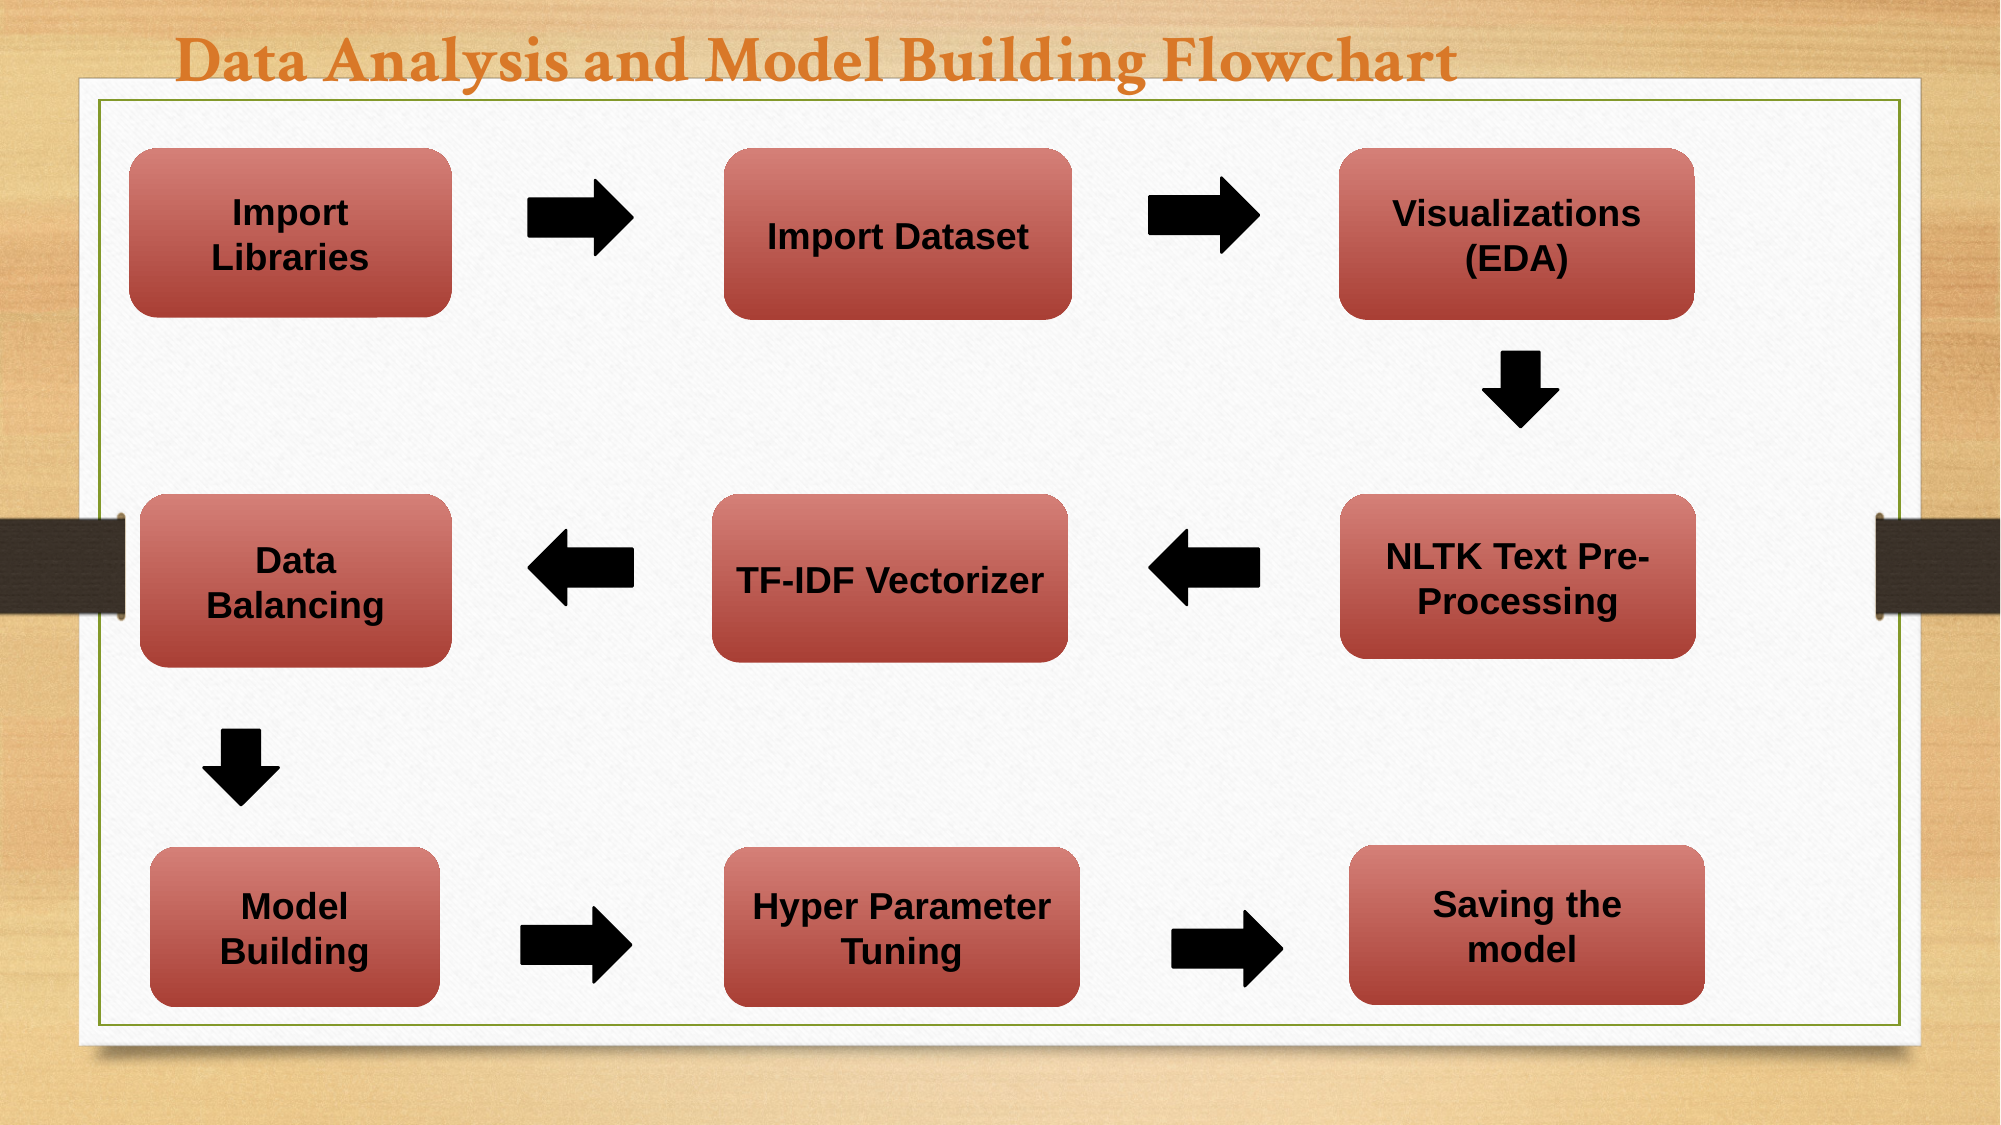

Data Analysis and Model Building Flowchart

Visualizations
(EDA)
Import Libraries
Import Dataset

Data Balancing
TF-IDF Vectorizer
NLTK Text Pre-Processing

Saving the model
Model Building
Hyper Parameter Tuning